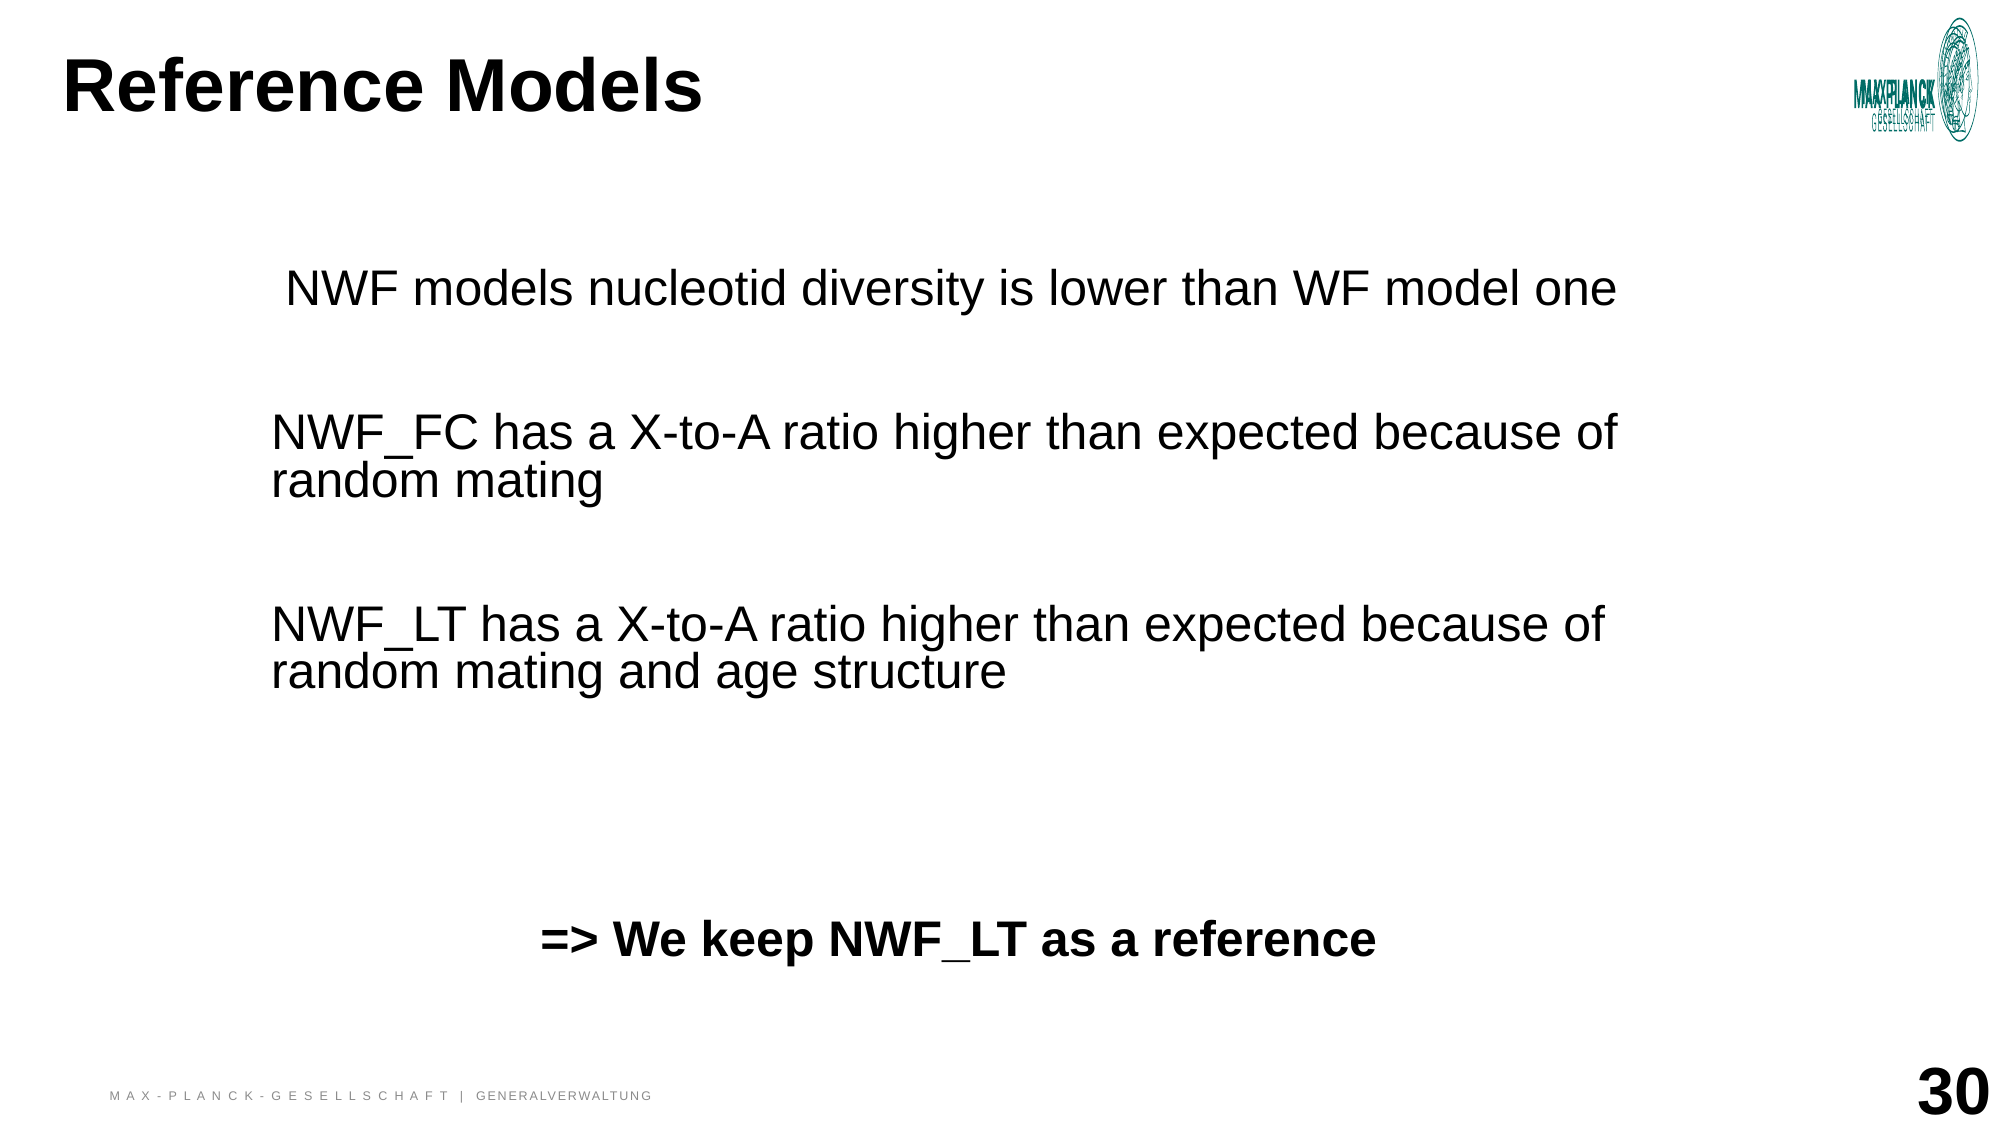

Reference Models
 NWF models nucleotid diversity is lower than WF model one

NWF_FC has a X-to-A ratio higher than expected because of random mating

NWF_LT has a X-to-A ratio higher than expected because of random mating and age structure

=> We keep NWF_LT as a reference
30
M A X - P L A N C K - G E S E L L S C H A F T  |  Generalverwaltung